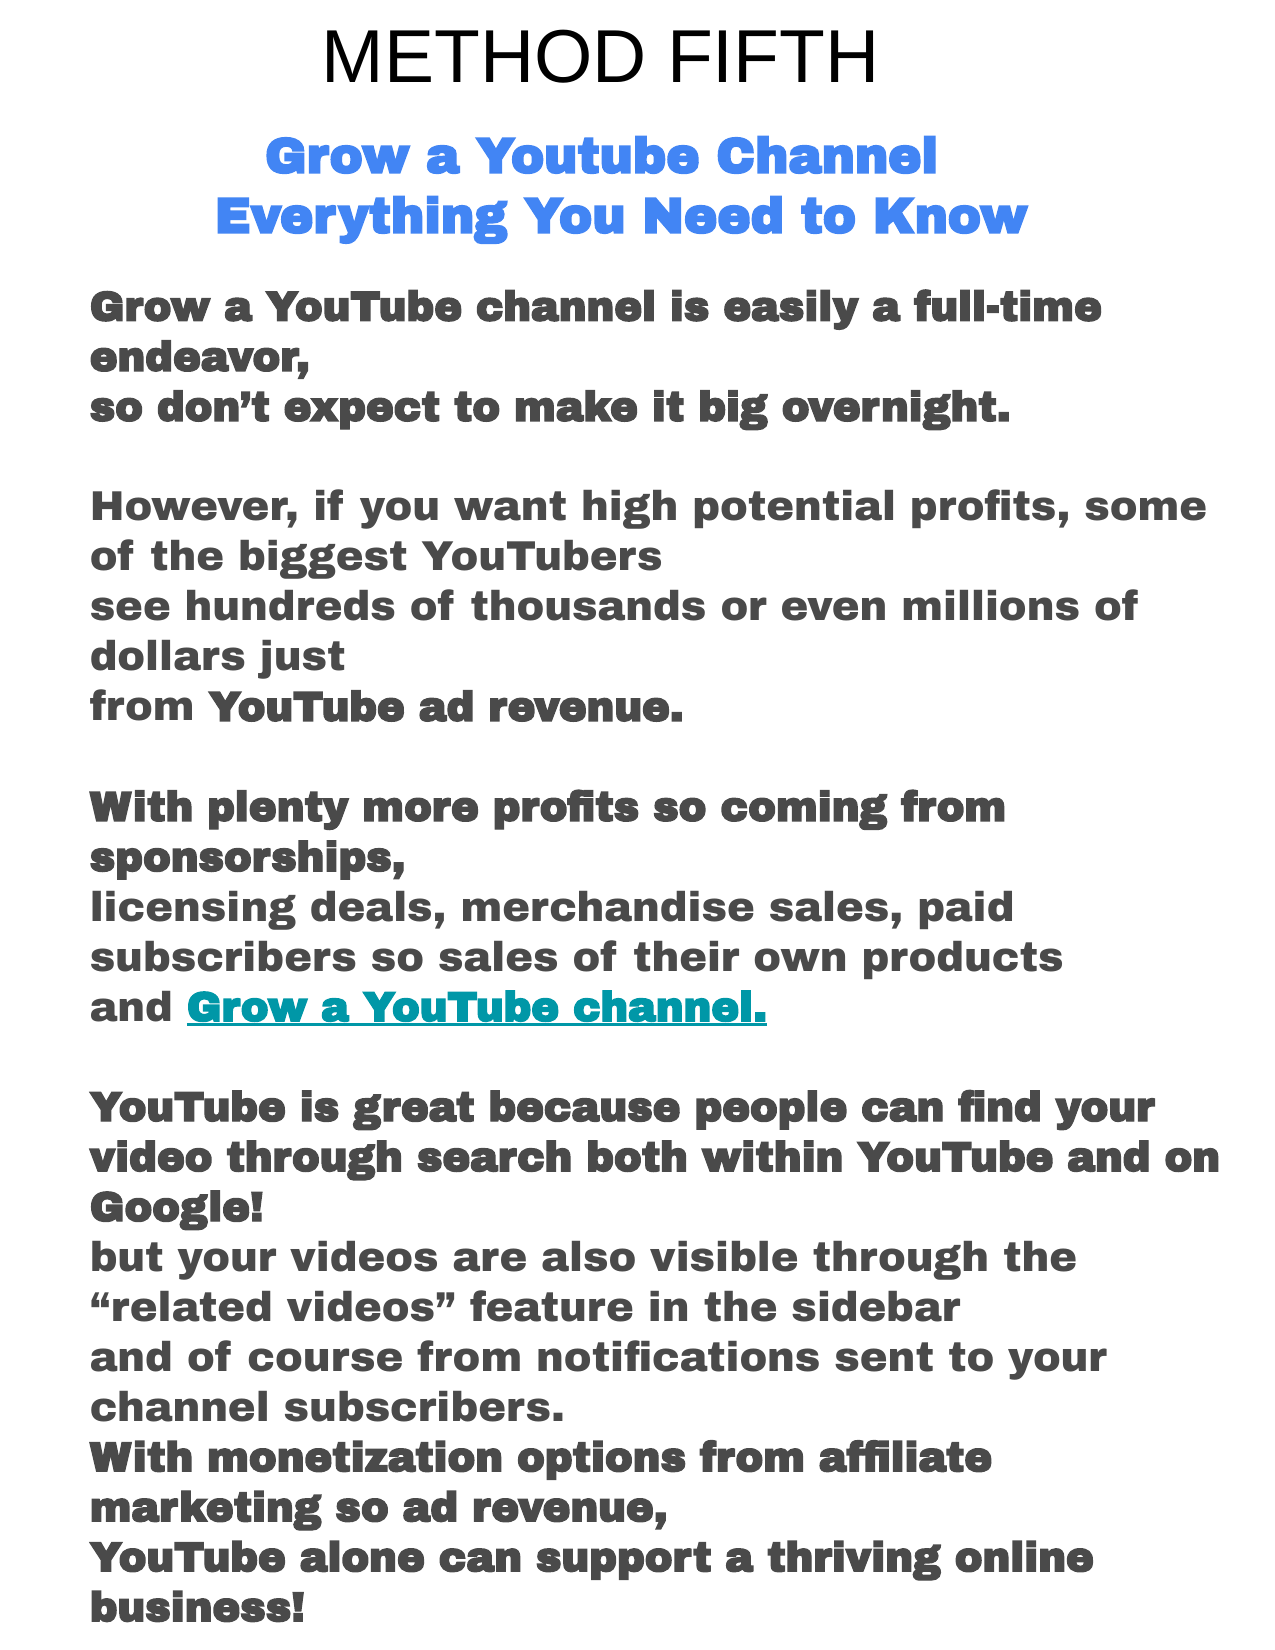

METHOD FIFTH
   Grow a Youtube Channel
Everything You Need to Know

Grow a YouTube channel is easily a full-time endeavor,
so don’t expect to make it big overnight.
However, if you want high potential profits, some of the biggest YouTubers
see hundreds of thousands or even millions of dollars just
from YouTube ad revenue.

With plenty more profits so coming from sponsorships,
licensing deals, merchandise sales, paid subscribers so sales of their own products
and Grow a YouTube channel.

YouTube is great because people can find your video through search both within YouTube and on Google!
but your videos are also visible through the “related videos” feature in the sidebar
and of course from notifications sent to your channel subscribers.
With monetization options from affiliate marketing so ad revenue,
YouTube alone can support a thriving online business!